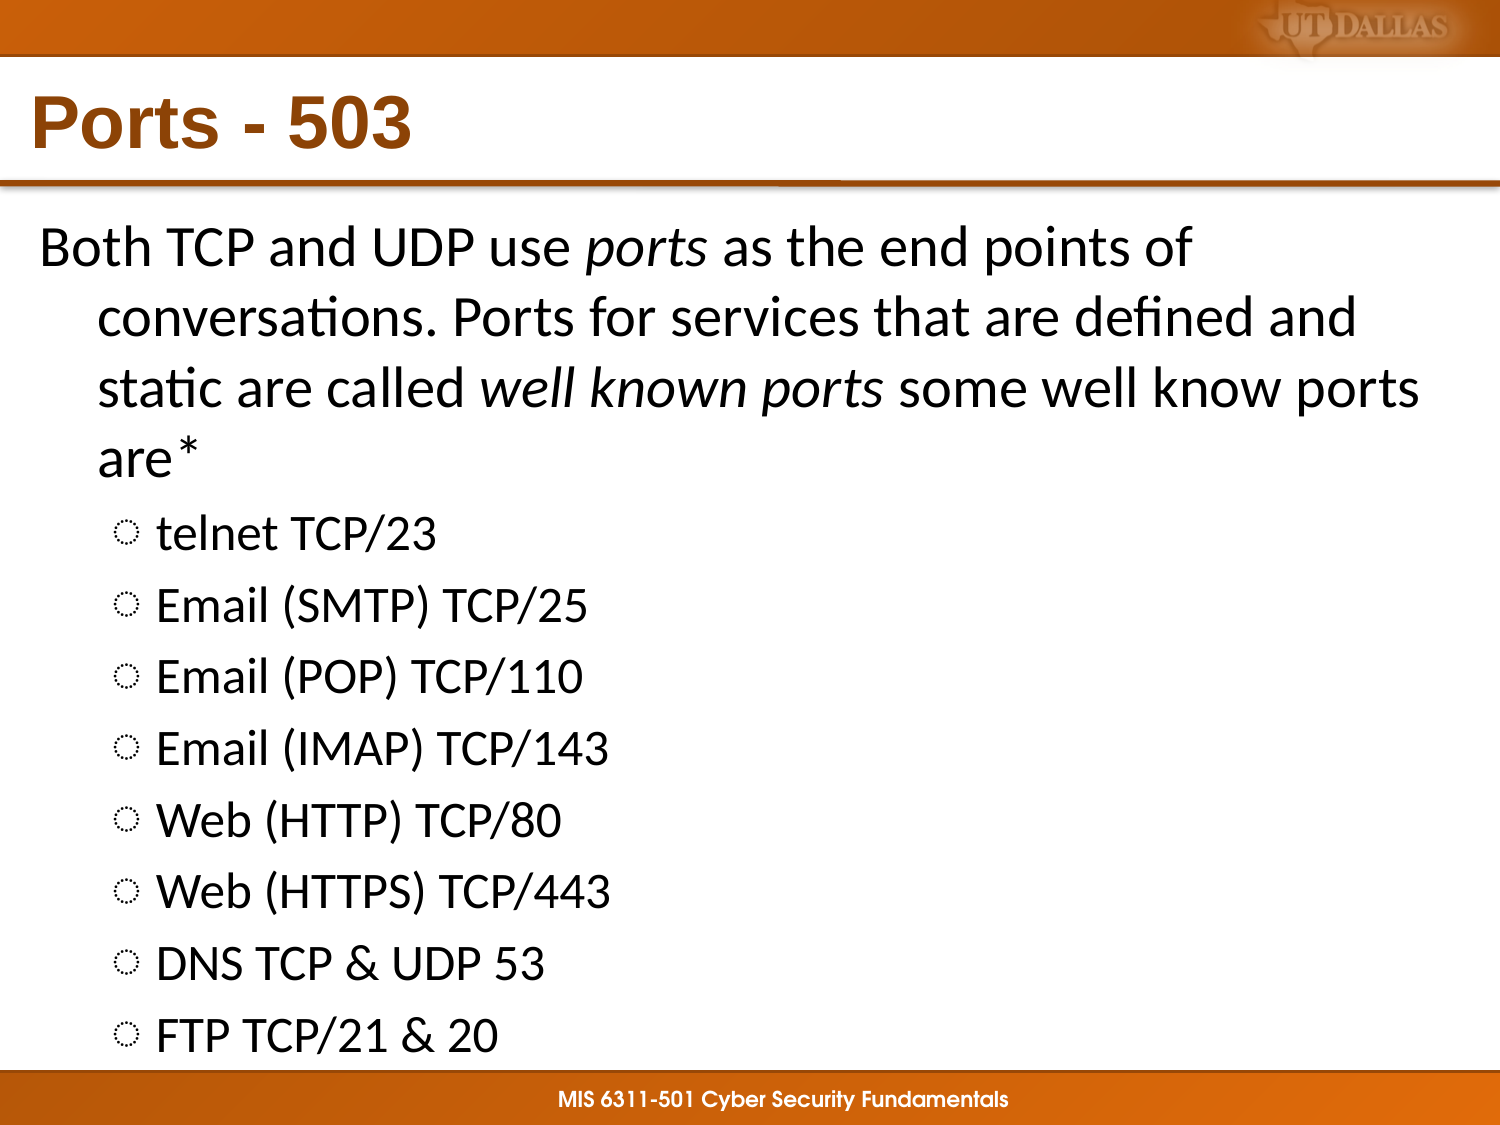

# Ports - 503
Both TCP and UDP use ports as the end points of conversations. Ports for services that are defined and static are called well known ports some well know ports are*
telnet TCP/23
Email (SMTP) TCP/25
Email (POP) TCP/110
Email (IMAP) TCP/143
Web (HTTP) TCP/80
Web (HTTPS) TCP/443
DNS TCP & UDP 53
FTP TCP/21 & 20